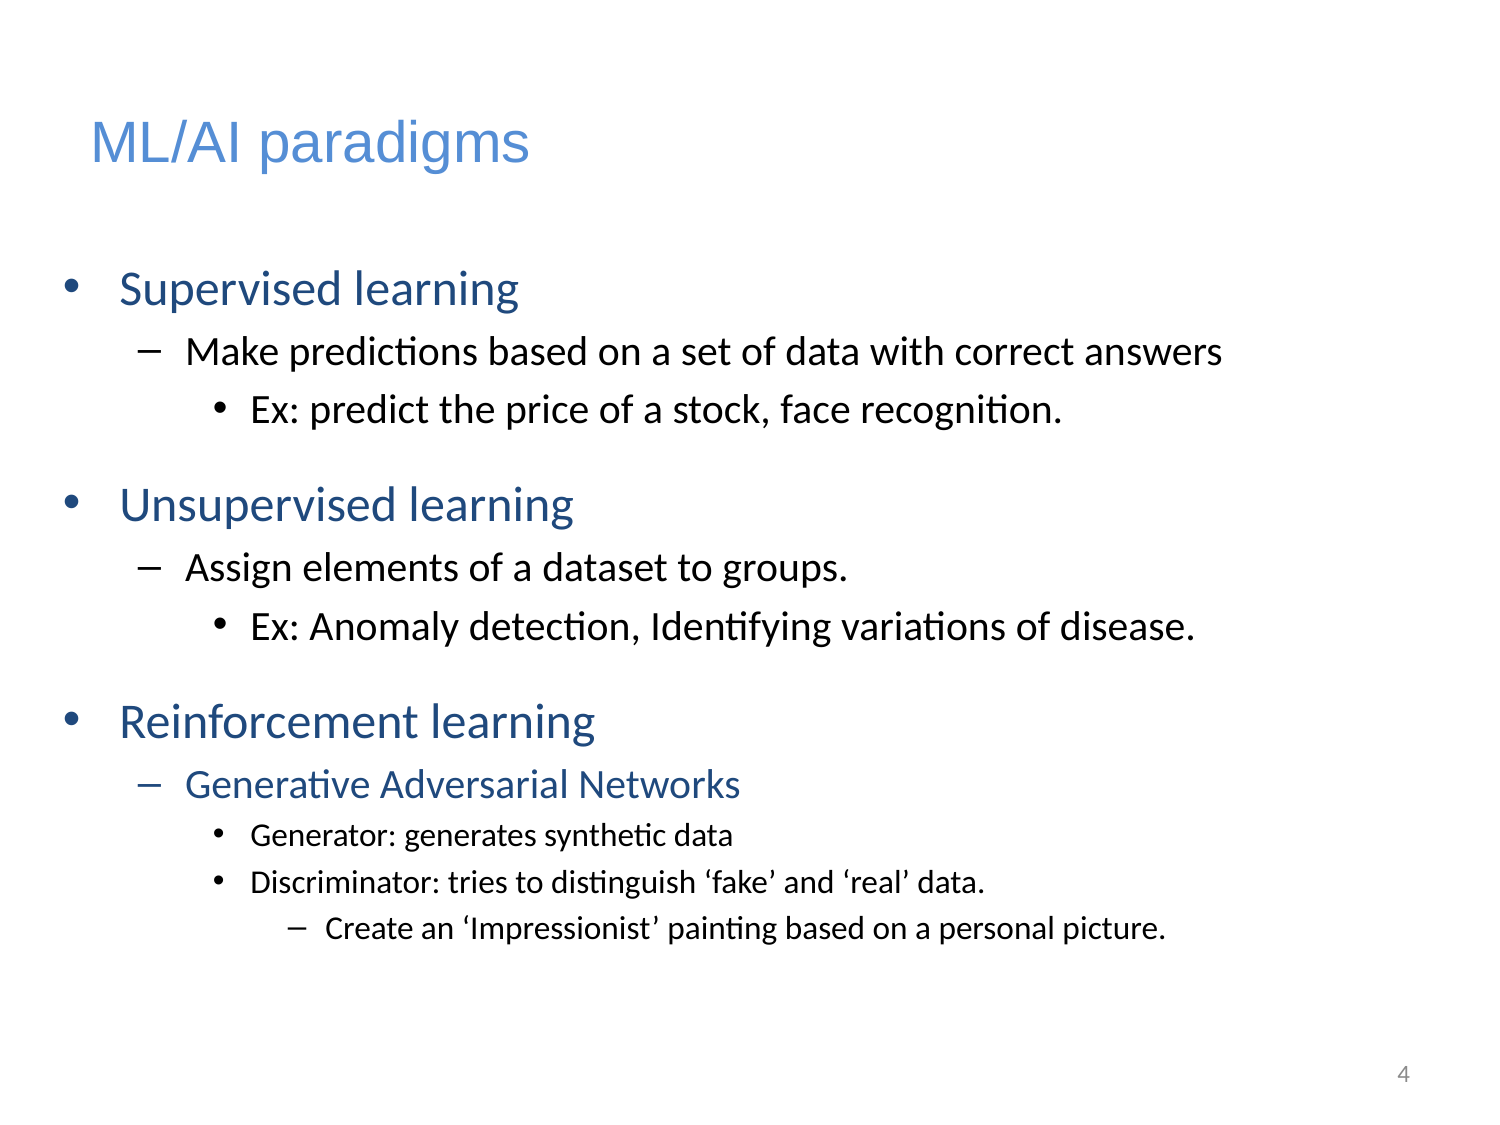

# ML/AI paradigms
Supervised learning
Make predictions based on a set of data with correct answers
Ex: predict the price of a stock, face recognition.
Unsupervised learning
Assign elements of a dataset to groups.
Ex: Anomaly detection, Identifying variations of disease.
Reinforcement learning
Generative Adversarial Networks
Generator: generates synthetic data
Discriminator: tries to distinguish ‘fake’ and ‘real’ data.
Create an ‘Impressionist’ painting based on a personal picture.
4